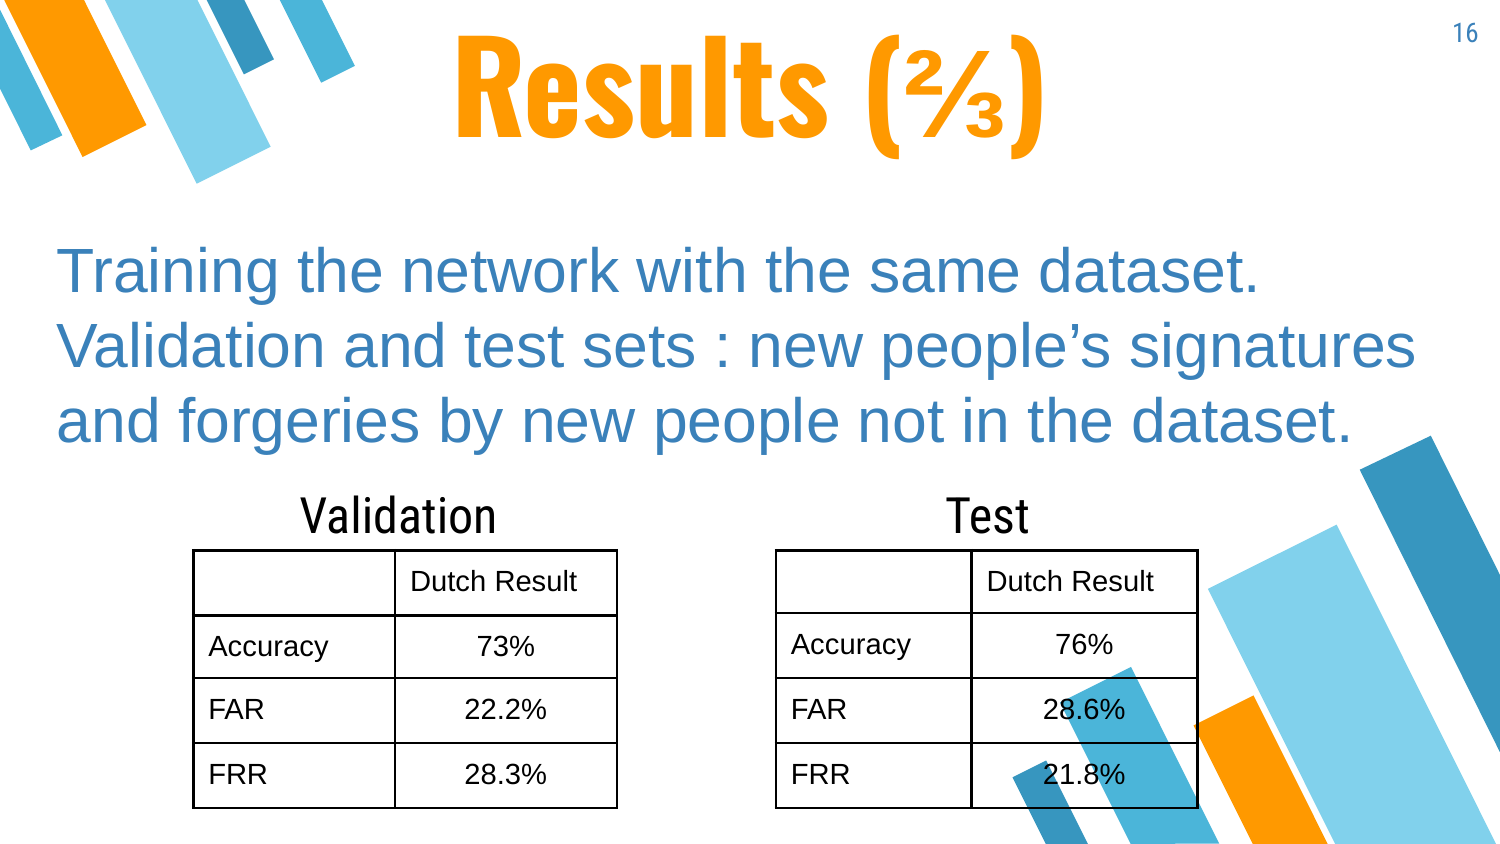

16
Results (⅔)
Training the network with the same dataset.
Validation and test sets : new people’s signatures and forgeries by new people not in the dataset.
Validation
Test
|  | Dutch Result |
| --- | --- |
| Accuracy | 73% |
| FAR | 22.2% |
| FRR | 28.3% |
|  | Dutch Result |
| --- | --- |
| Accuracy | 76% |
| FAR | 28.6% |
| FRR | 21.8% |